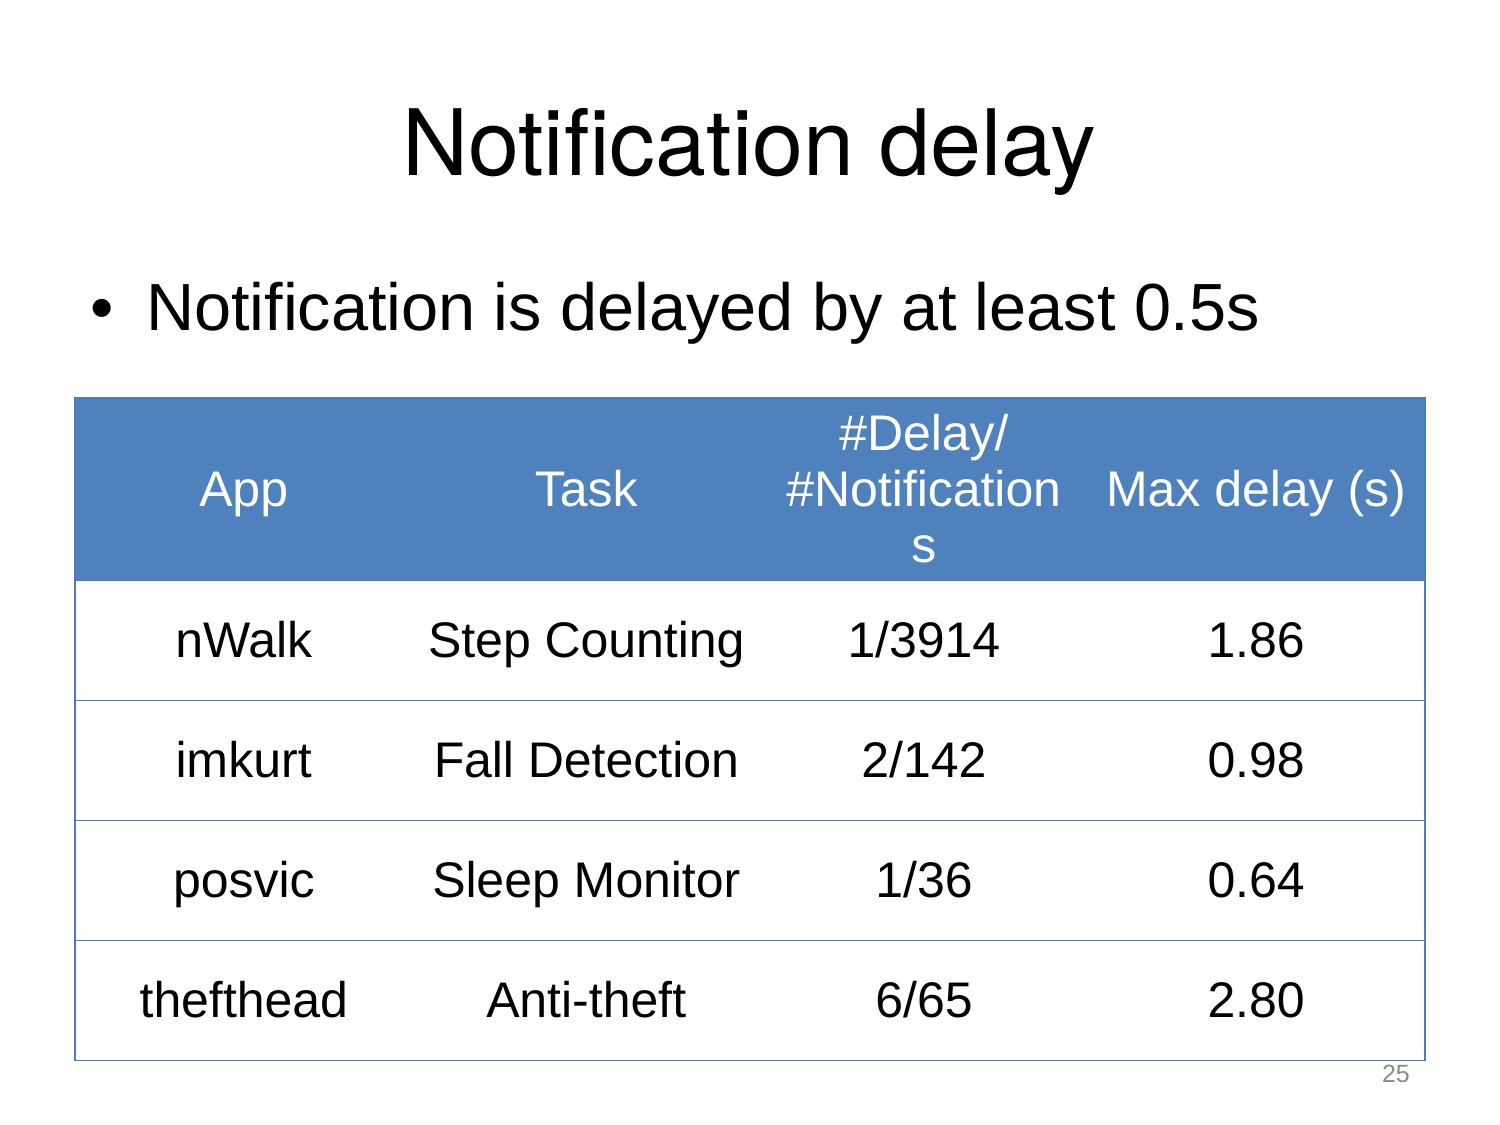

# Notification delay
Notification is delayed by at least 0.5s
| App | Task | #Delay/#Notifications | Max delay (s) |
| --- | --- | --- | --- |
| nWalk | Step Counting | 1/3914 | 1.86 |
| imkurt | Fall Detection | 2/142 | 0.98 |
| posvic | Sleep Monitor | 1/36 | 0.64 |
| thefthead | Anti-theft | 6/65 | 2.80 |
25